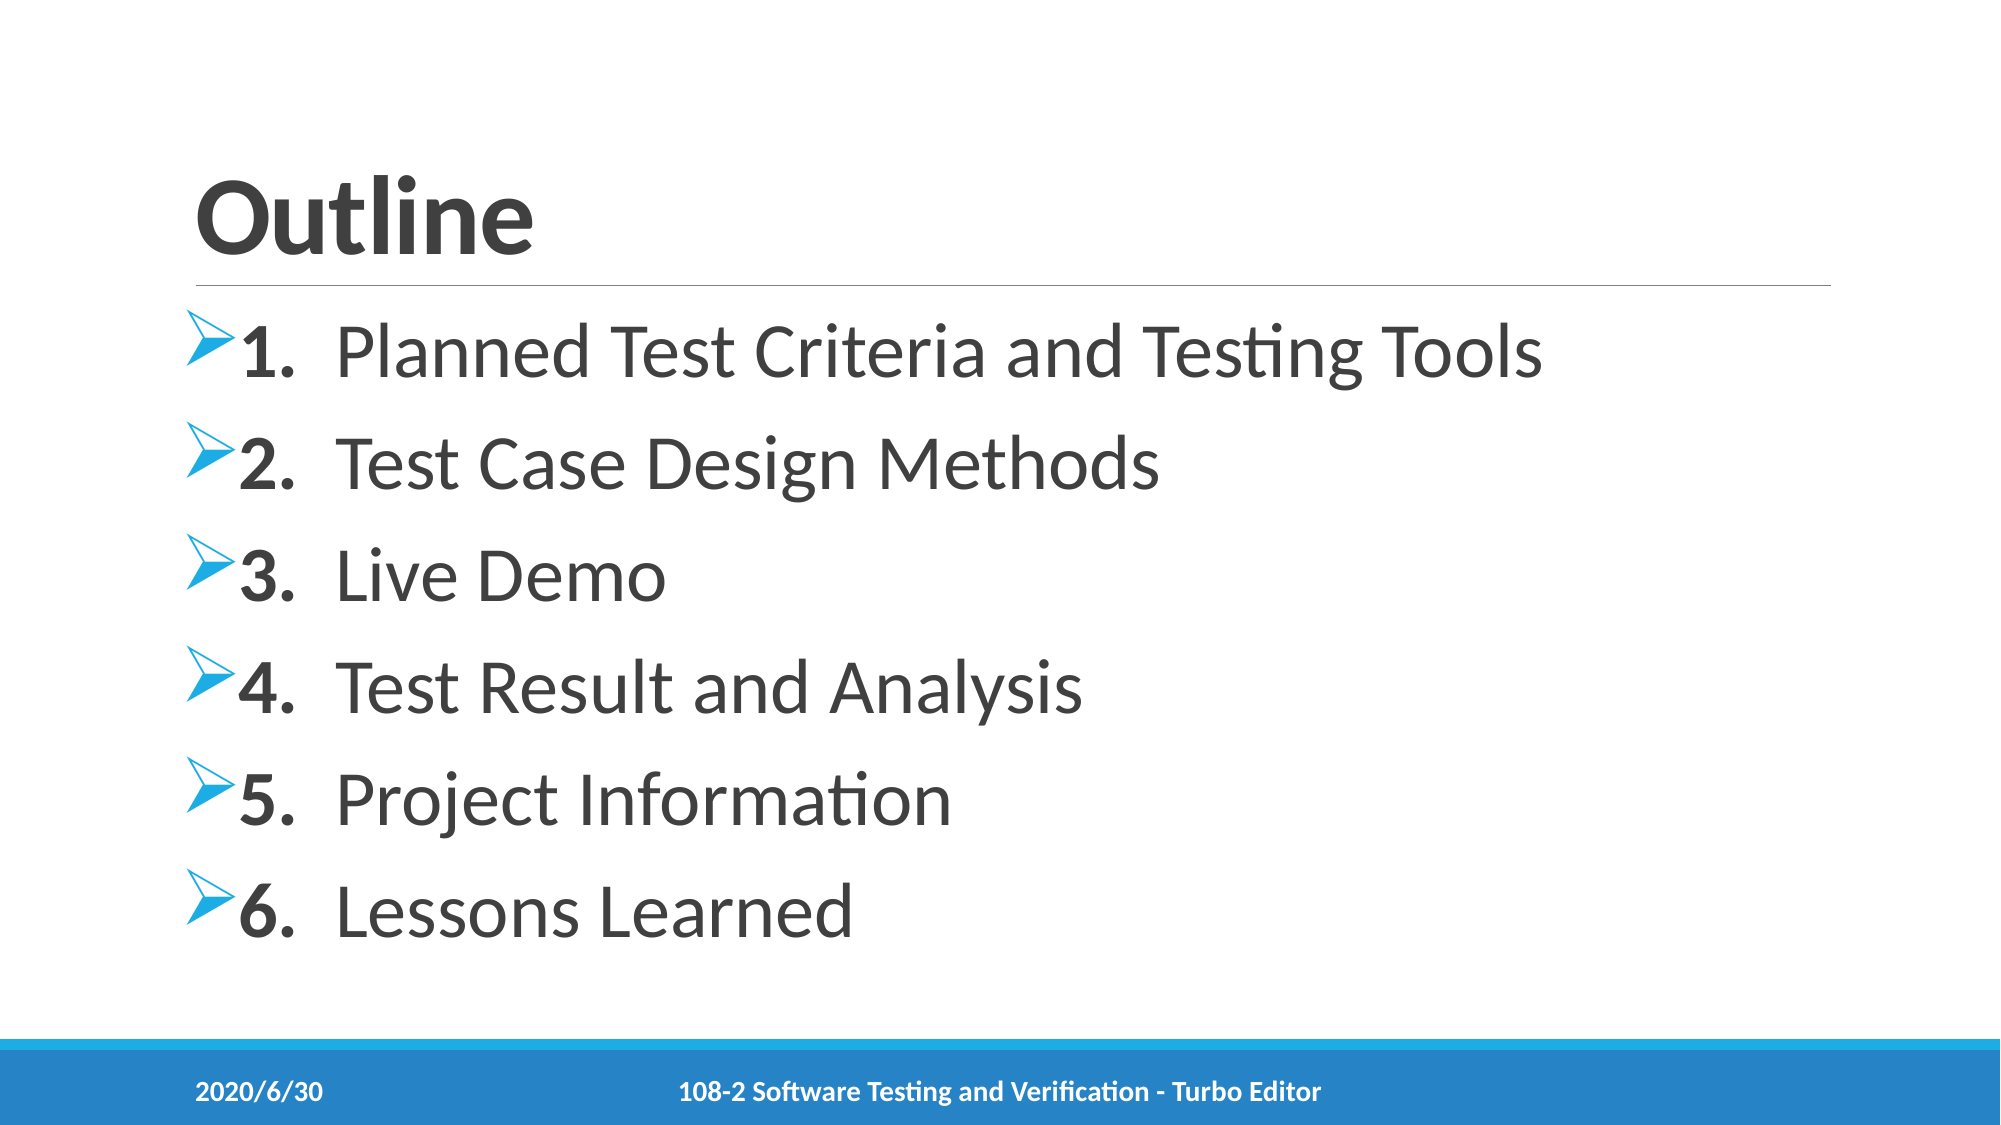

# Outline
1.	Planned Test Criteria and Testing Tools
2.	Test Case Design Methods
3.	Live Demo
4.	Test Result and Analysis
5.	Project Information
6.	Lessons Learned
2020/6/30
108-2 Software Testing and Verification - Turbo Editor